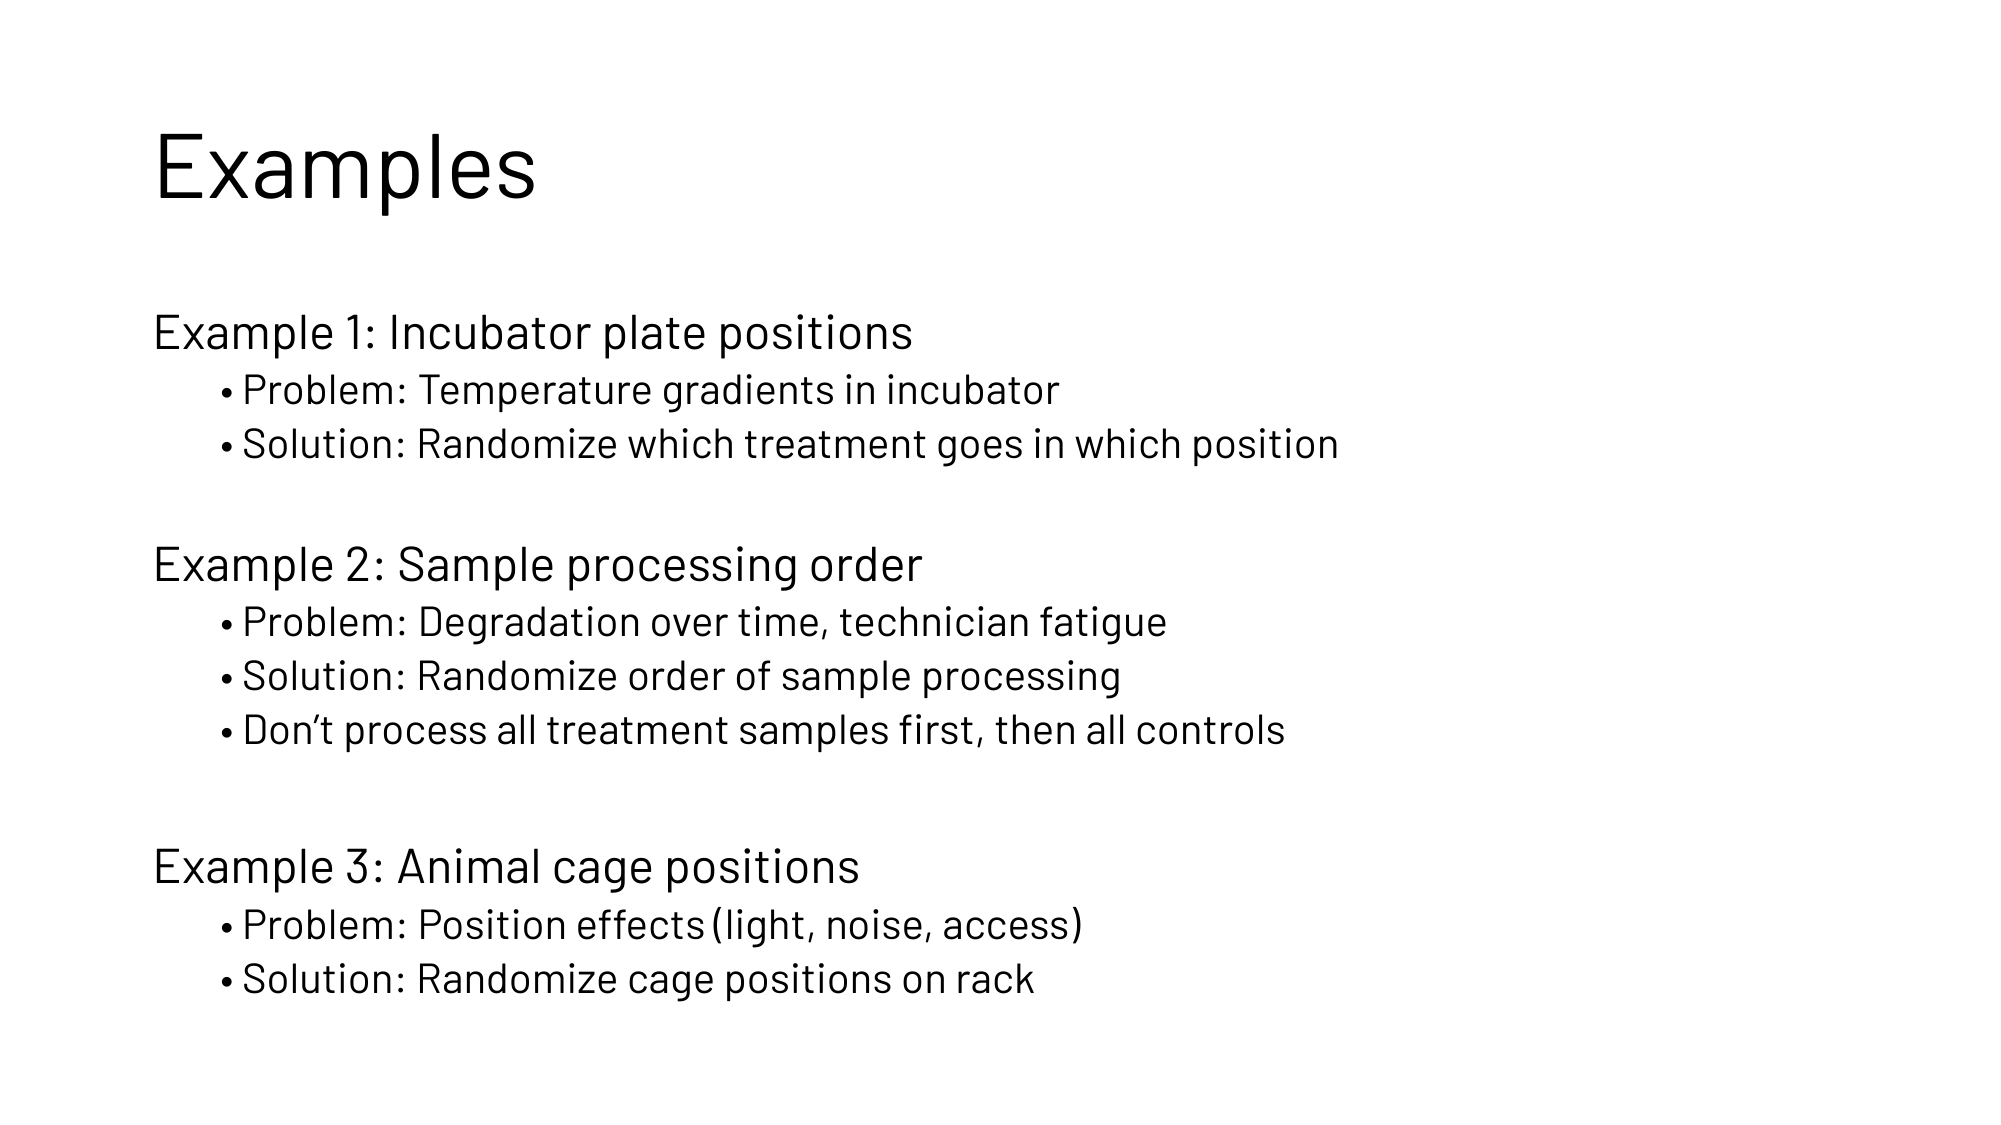

# Examples
Example 1: Incubator plate positions
• Problem: Temperature gradients in incubator
• Solution: Randomize which treatment goes in which position

Example 2: Sample processing order
• Problem: Degradation over time, technician fatigue
• Solution: Randomize order of sample processing
• Don’t process all treatment samples first, then all controls

Example 3: Animal cage positions
• Problem: Position effects (light, noise, access)
• Solution: Randomize cage positions on rack